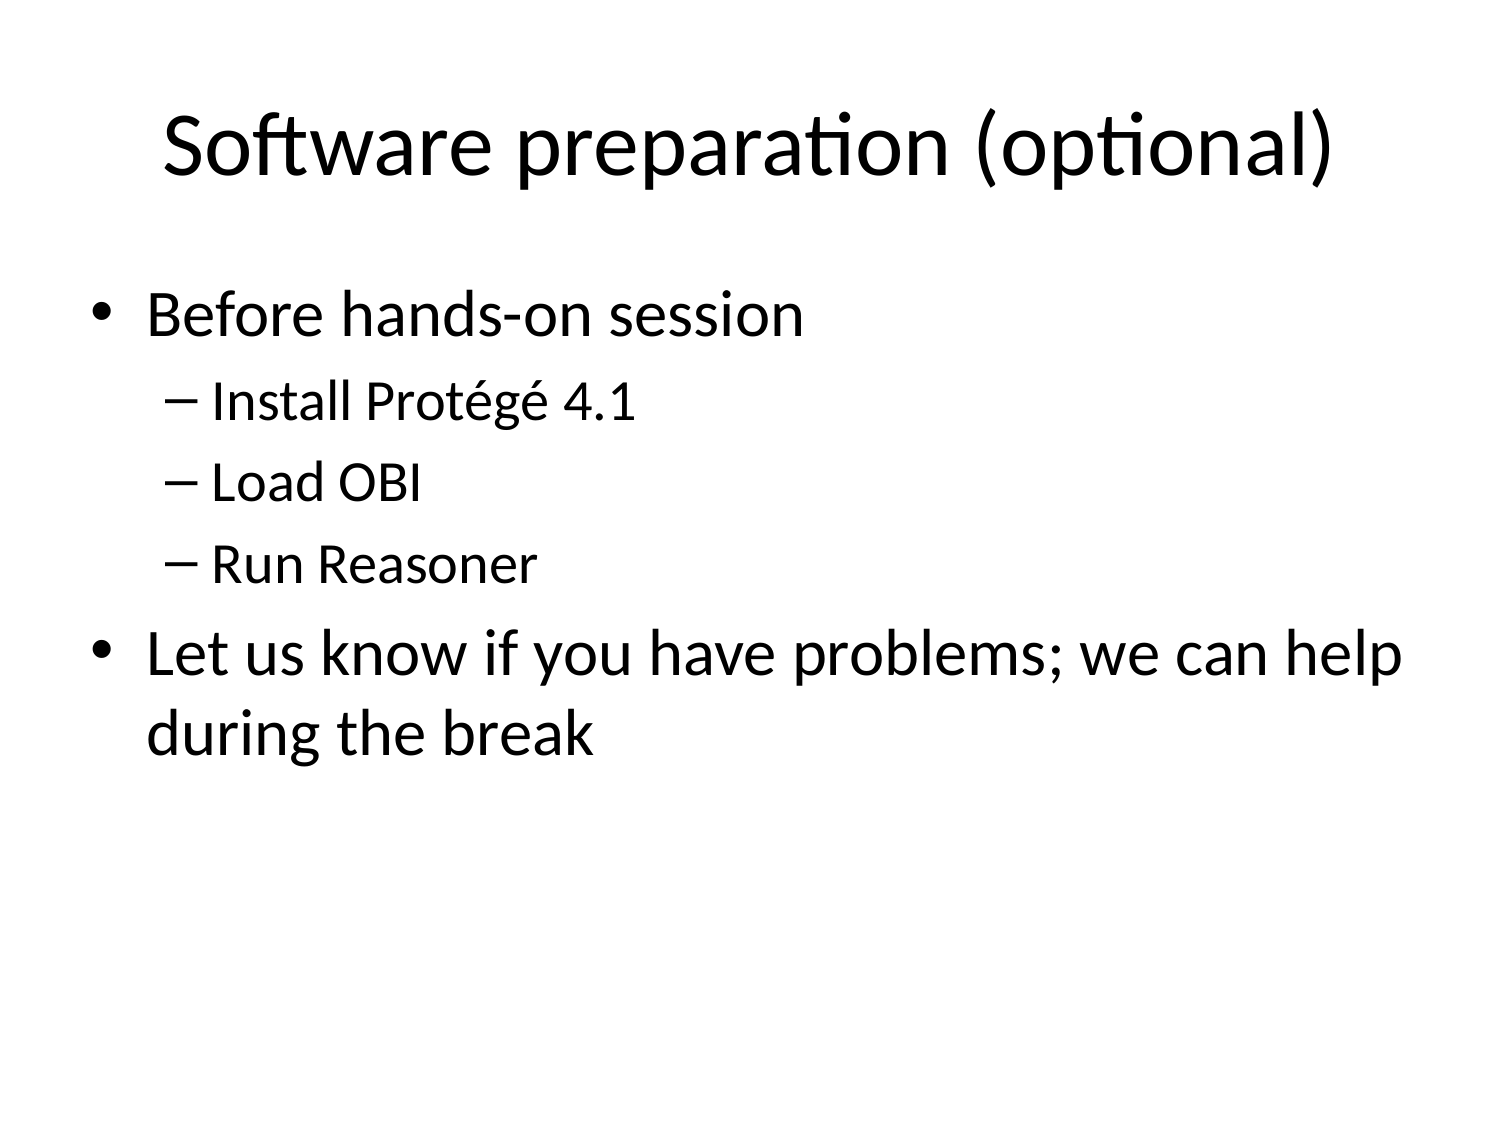

# Software preparation (optional)
Before hands-on session
Install Protégé 4.1
Load OBI
Run Reasoner
Let us know if you have problems; we can help during the break